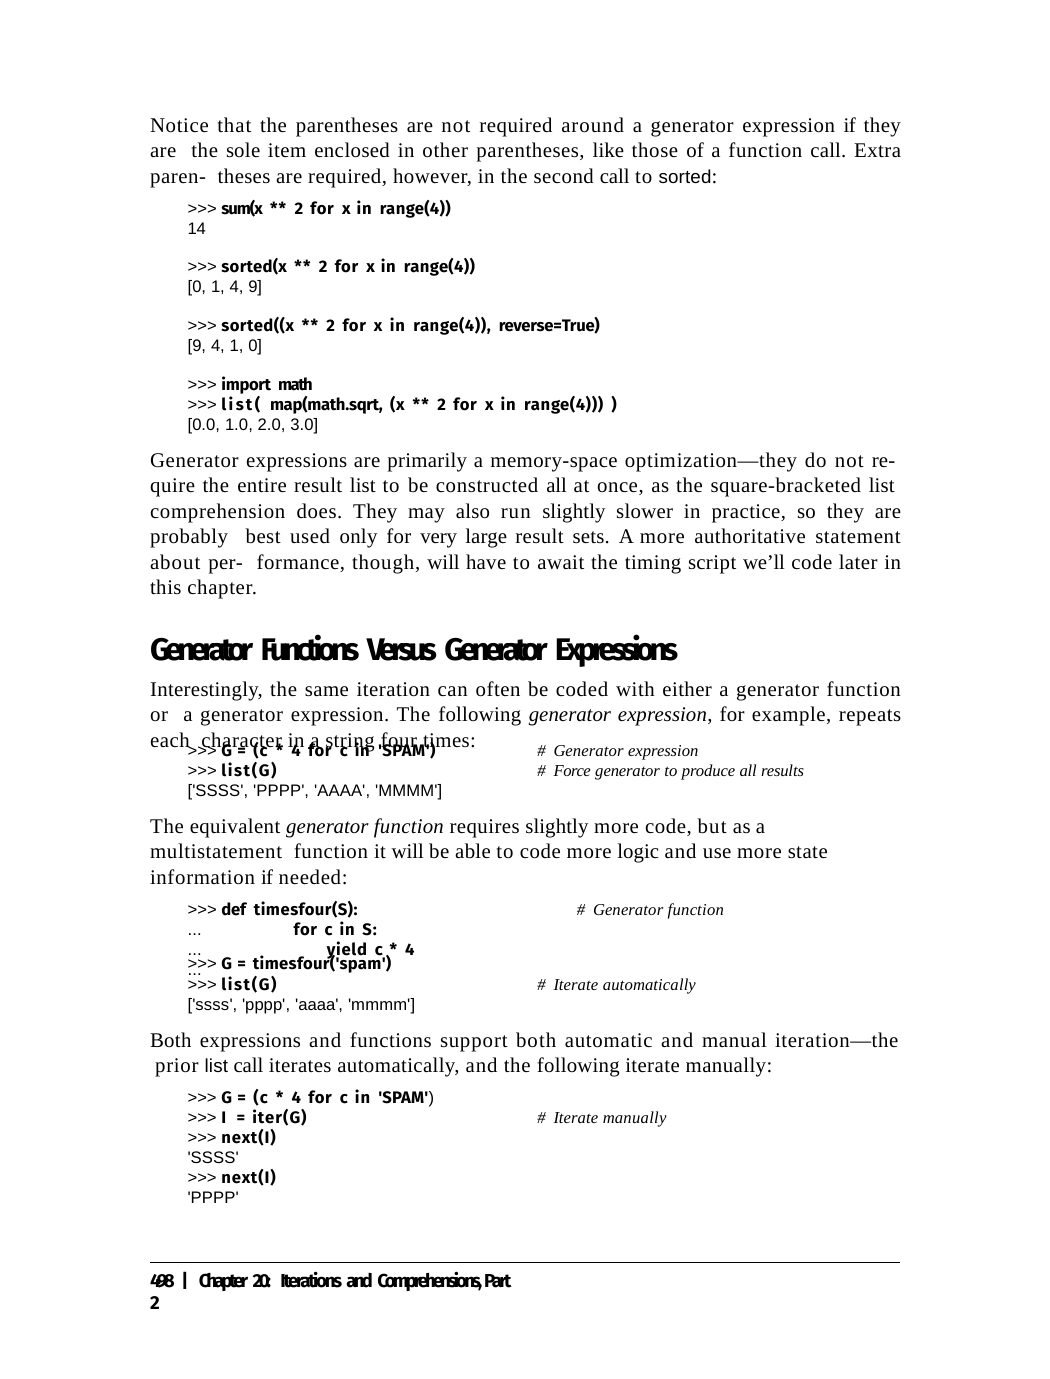

Notice that the parentheses are not required around a generator expression if they are  the sole item enclosed in other parentheses, like those of a function call. Extra paren-  theses are required, however, in the second call to sorted:
>>> sum(x ** 2 for x  in range(4))
14

>>> sorted(x ** 2 for x  in range(4))
[0, 1, 4, 9]

>>> sorted((x ** 2 for x in range(4)), reverse=True)
[9, 4, 1, 0]

>>> import math
>>> list( map(math.sqrt, (x ** 2 for x in range(4))) )
[0.0, 1.0, 2.0, 3.0]
Generator expressions are primarily a memory-space optimization—they do not re-  quire the entire result list to be constructed all at once, as the square-bracketed list  comprehension does. They may also run slightly slower in practice, so they are probably  best used only for very large result sets. A more authoritative statement about per-  formance, though, will have to await the timing script we’ll code later in this chapter.

Generator Functions Versus Generator Expressions
Interestingly, the same iteration can often be coded with either a generator function or  a generator expression. The following generator expression, for example, repeats each  character in a string four times:
>>> G = (c * 4 for c in 'SPAM')
>>> list(G)
['SSSS', 'PPPP', 'AAAA', 'MMMM']
# Generator expression
# Force generator to produce all results
The equivalent generator function requires slightly more code, but as a multistatement  function it will be able to code more logic and use more state information if needed:
>>> def timesfour(S):	# Generator function
...	for c in S:
...	yield c * 4
...
>>> G = timesfour('spam')
>>> list(G)
['ssss', 'pppp', 'aaaa', 'mmmm']
# Iterate automatically
Both expressions and functions support both automatic and manual iteration—the  prior list call iterates automatically, and the following iterate manually:
>>> G = (c * 4 for c in 'SPAM')
>>> I = iter(G)
>>> next(I)
'SSSS'
>>> next(I)
'PPPP'
# Iterate manually

498  |  Chapter 20:  Iterations and Comprehensions, Part 2